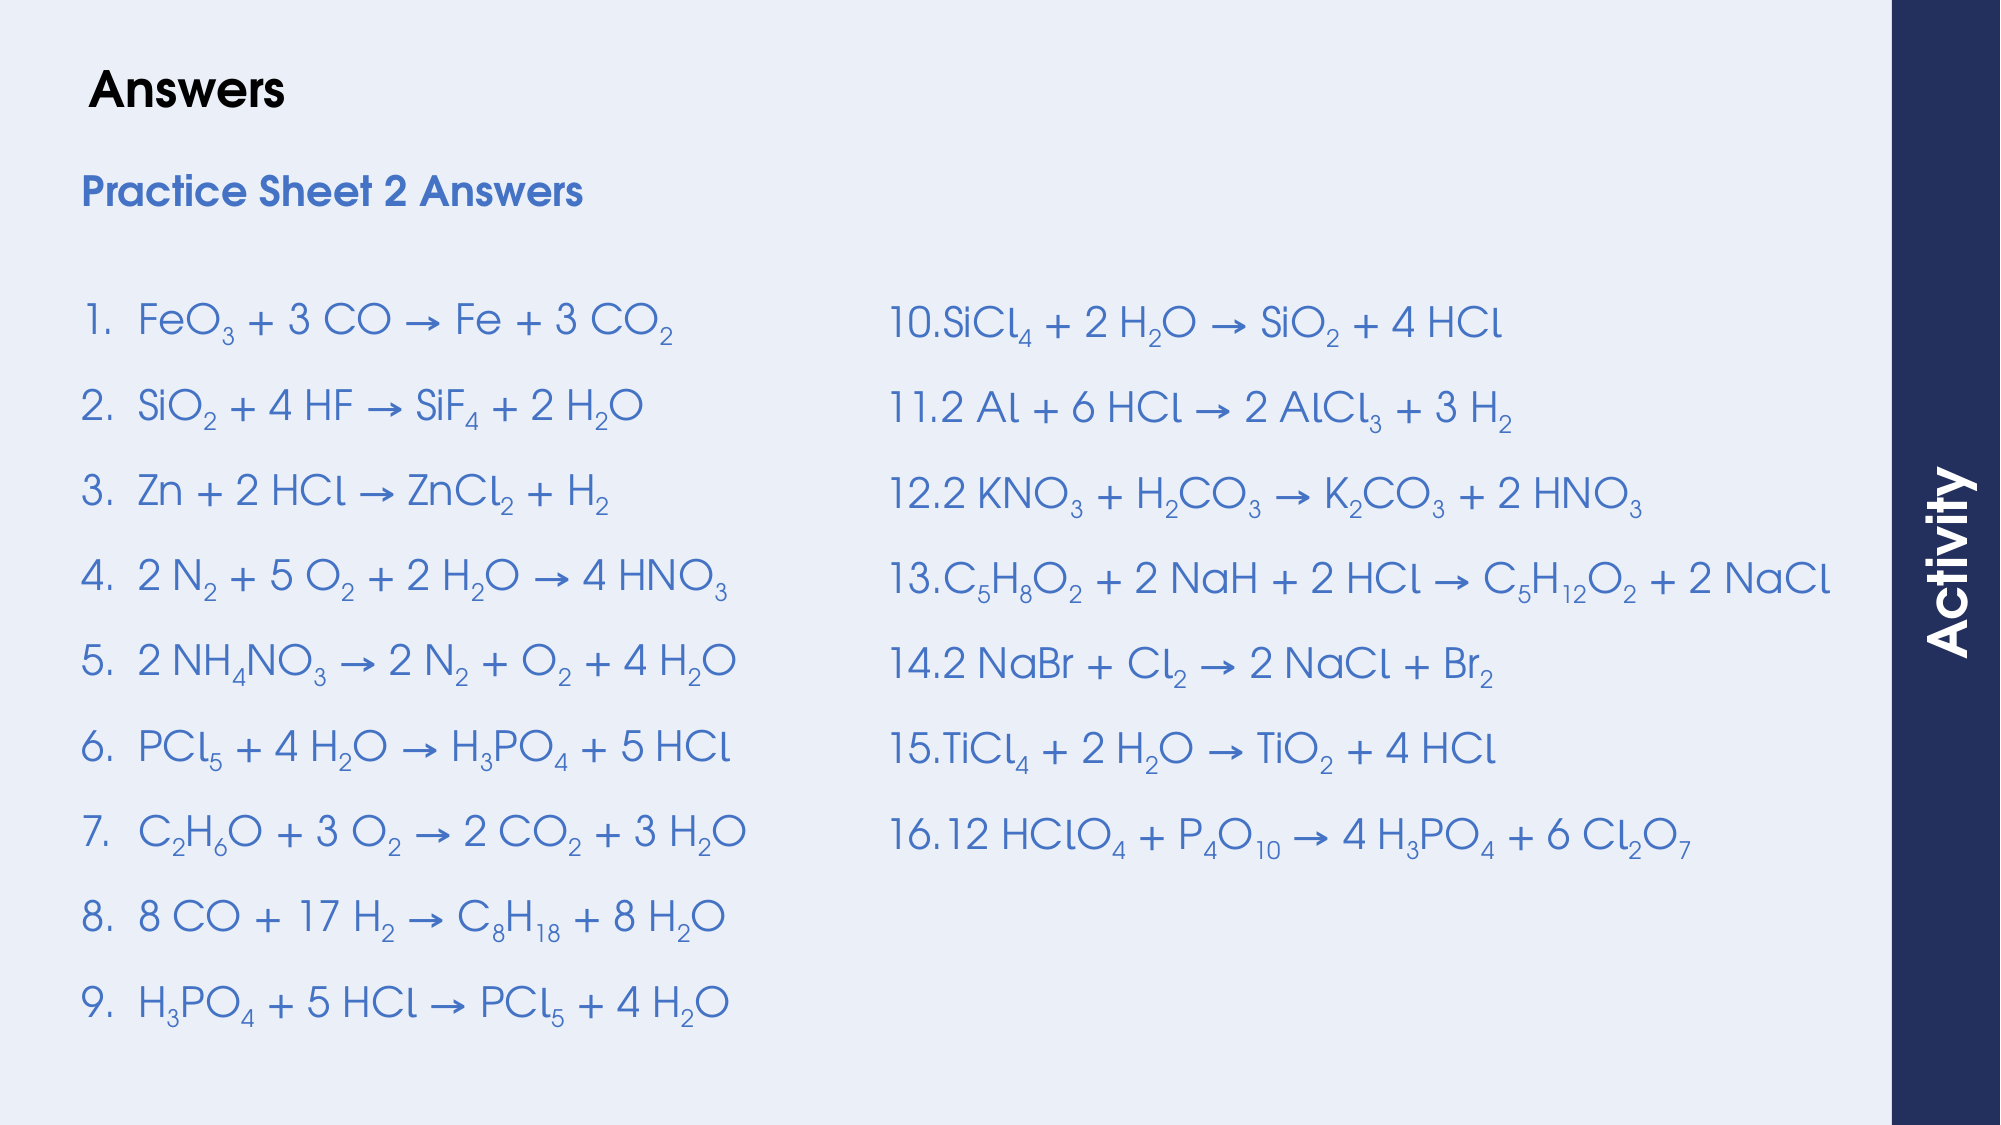

# Answers
Practice Sheet 2 Answers

FeO3 + 3 CO → Fe + 3 CO2
SiO2 + 4 HF → SiF4 + 2 H2O
Zn + 2 HCl → ZnCl2 + H2
2 N2 + 5 O2 + 2 H2O → 4 HNO3
2 NH4NO3 → 2 N2 + O2 + 4 H2O
PCl5 + 4 H2O → H3PO4 + 5 HCl
C2H6O + 3 O2 → 2 CO2 + 3 H2O
8 CO + 17 H2 → C8H18 + 8 H2O
H3PO4 + 5 HCl → PCl5 + 4 H2O
SiCl4 + 2 H2O → SiO2 + 4 HCl
2 Al + 6 HCl → 2 AlCl3 + 3 H2
2 KNO3 + H2CO3 → K2CO3 + 2 HNO3
C5H8O2 + 2 NaH + 2 HCl → C5H12O2 + 2 NaCl
2 NaBr + Cl2 → 2 NaCl + Br2
TiCl4 + 2 H2O → TiO2 + 4 HCl
12 HClO4 + P4O10 → 4 H3PO4 + 6 Cl2O7